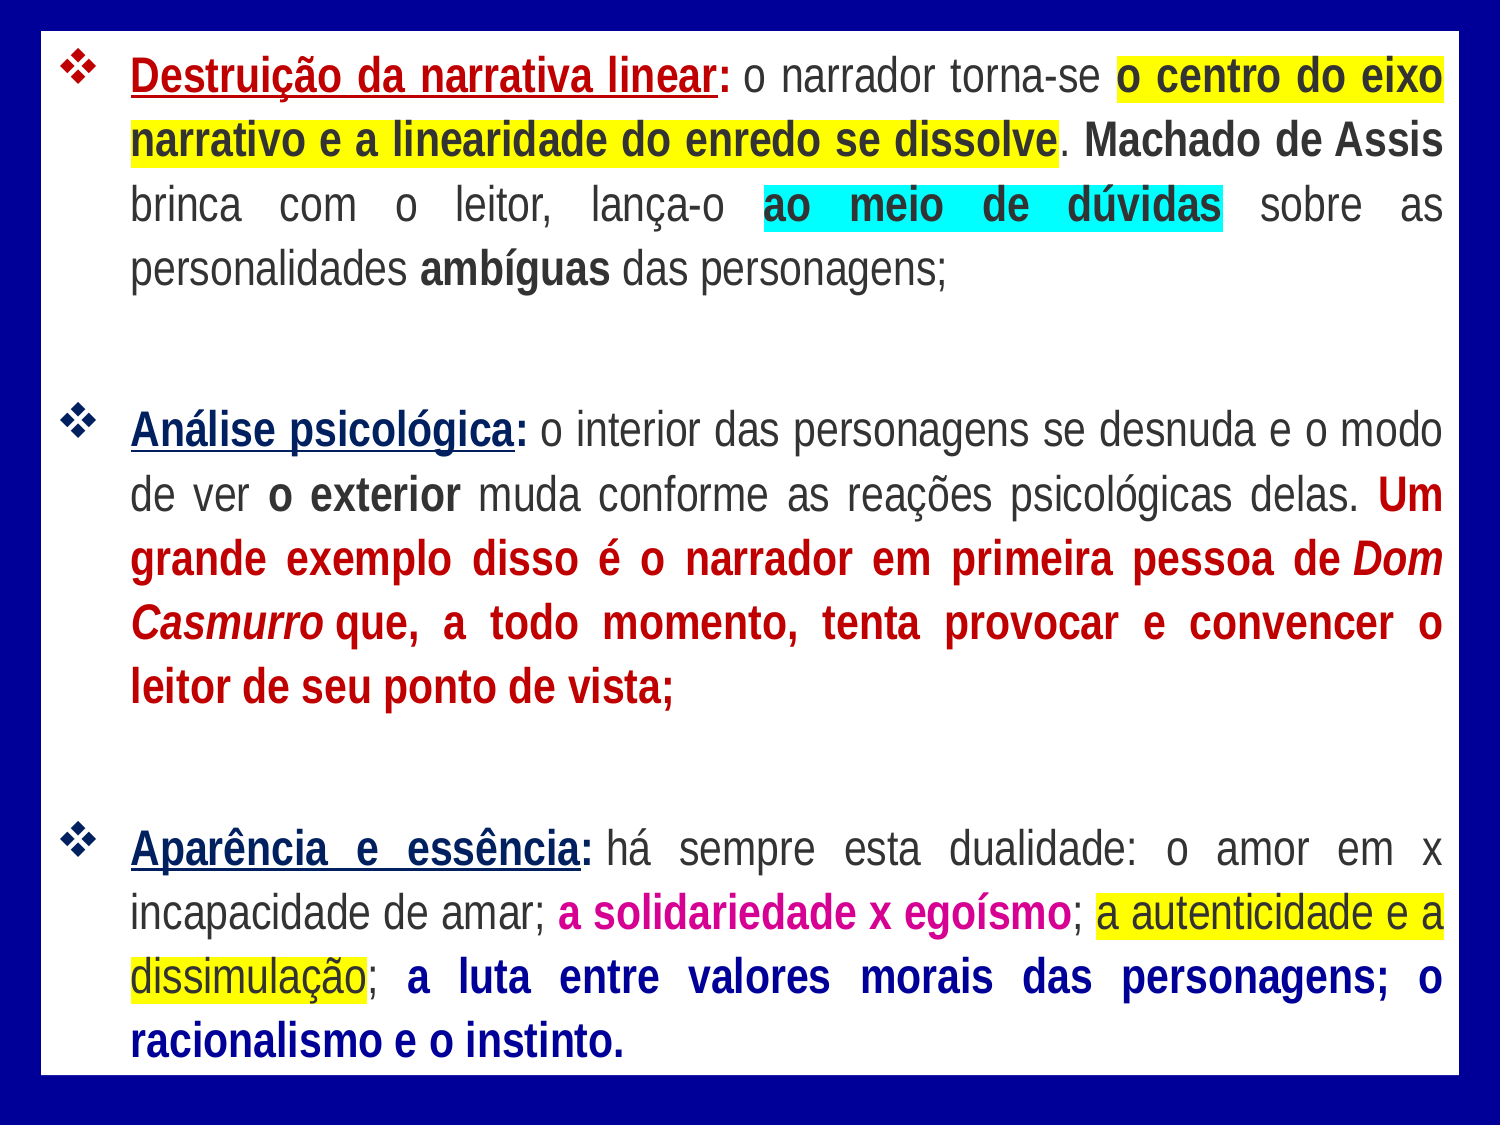

Destruição da narrativa linear: o narrador torna-se o centro do eixo narrativo e a linearidade do enredo se dissolve. Machado de Assis brinca com o leitor, lança-o ao meio de dúvidas sobre as personalidades ambíguas das personagens;

Análise psicológica: o interior das personagens se desnuda e o modo de ver o exterior muda conforme as reações psicológicas delas. Um grande exemplo disso é o narrador em primeira pessoa de Dom Casmurro que, a todo momento, tenta provocar e convencer o leitor de seu ponto de vista;

Aparência e essência: há sempre esta dualidade: o amor em x incapacidade de amar; a solidariedade x egoísmo; a autenticidade e a dissimulação; a luta entre valores morais das personagens; o racionalismo e o instinto.